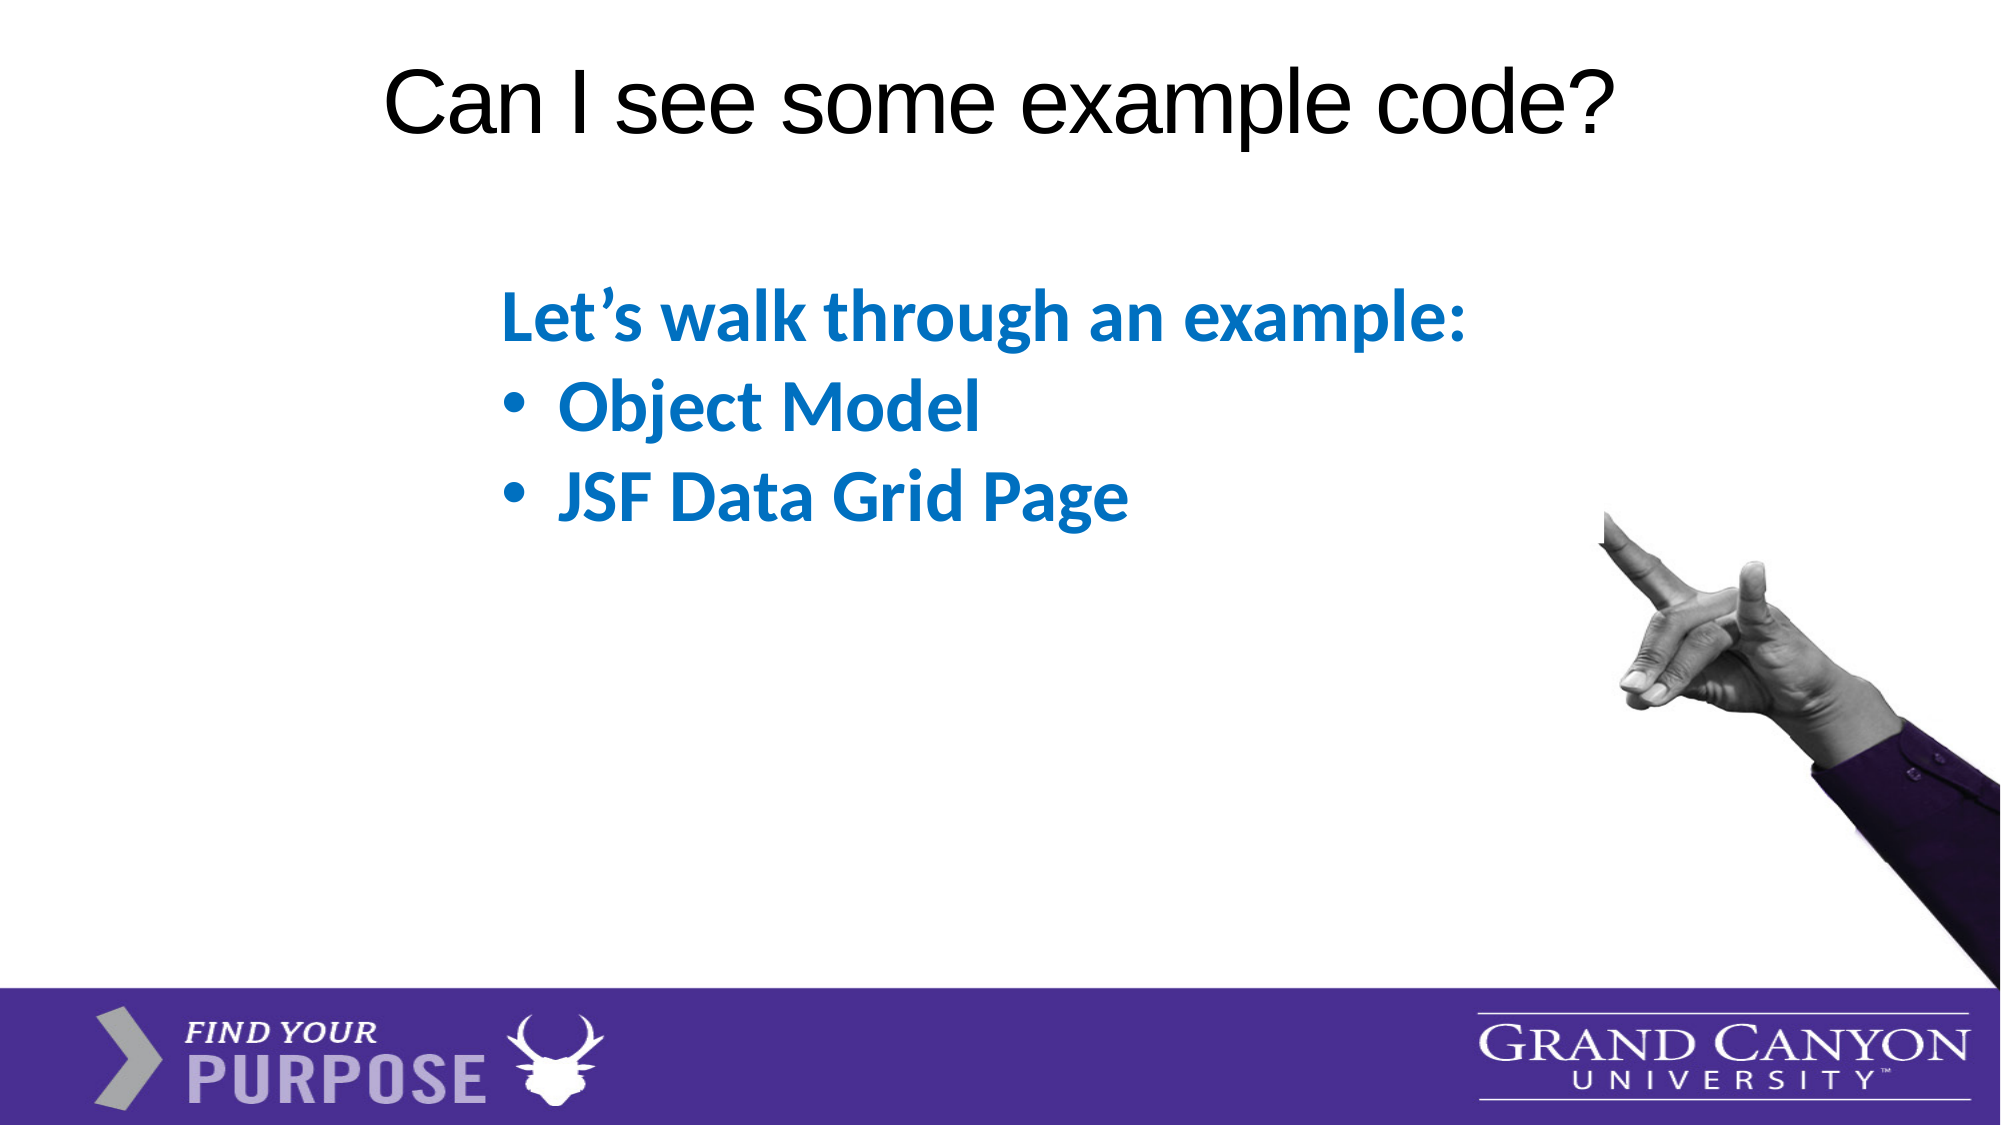

# Can I see some example code?
Let’s walk through an example:
Object Model
JSF Data Grid Page